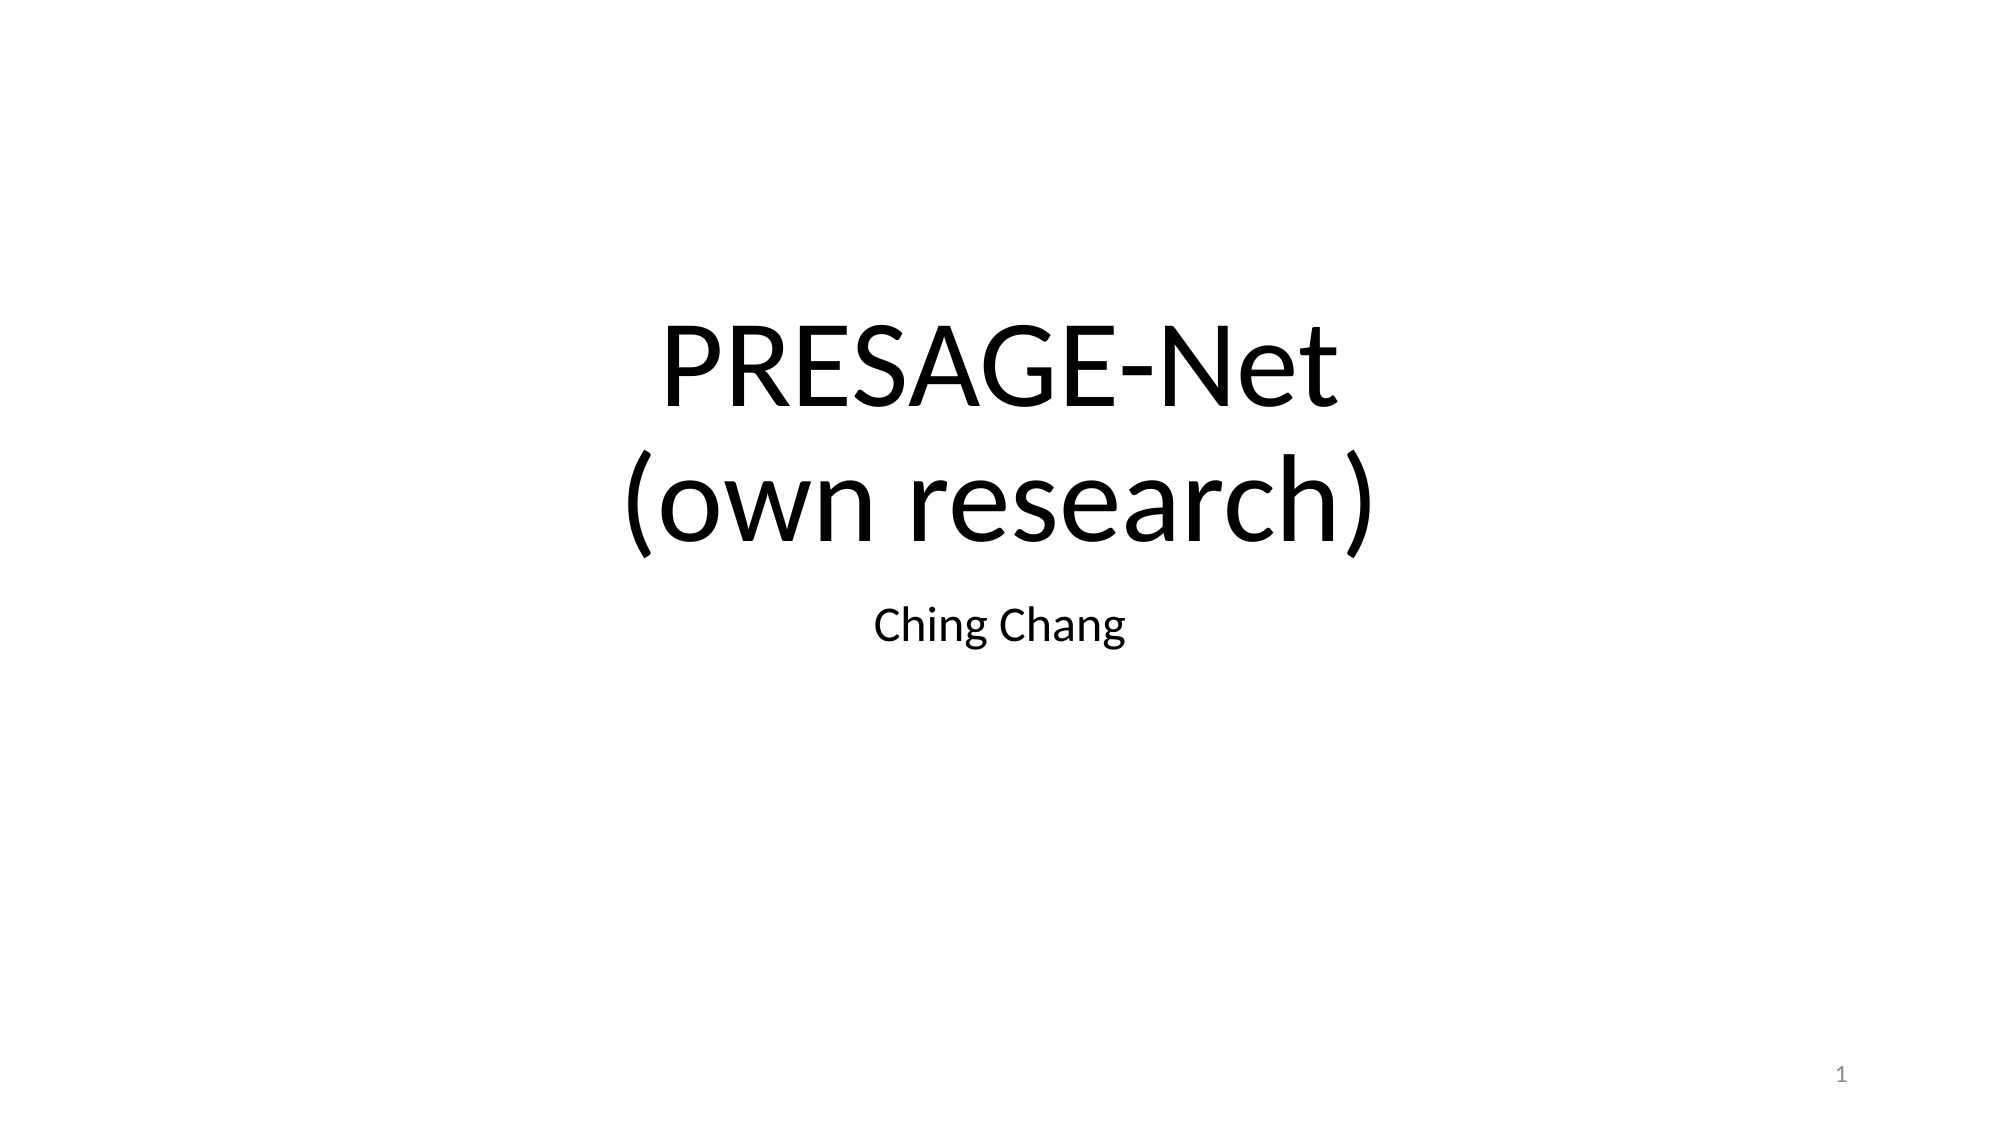

# PRESAGE-Net (own research)
Ching Chang
1